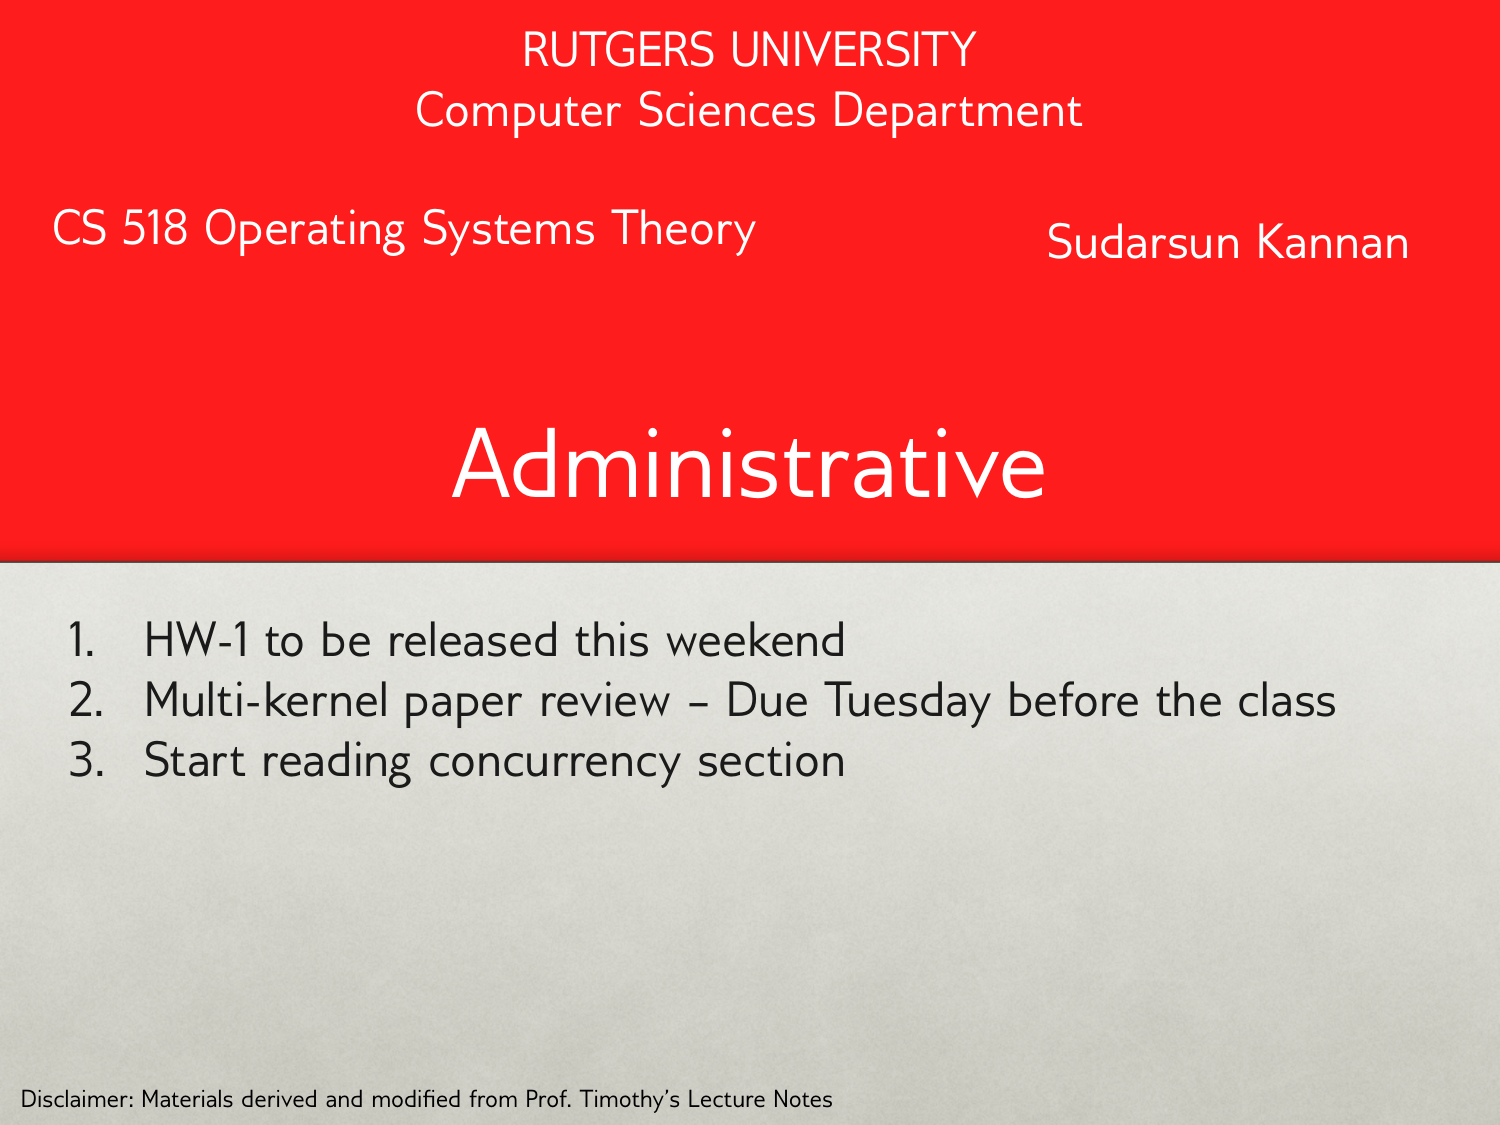

RUTGERS UNIVERSITY
Computer Sciences Department
CS 518 Operating Systems Theory
Sudarsun Kannan
# Administrative
HW-1 to be released this weekend
Multi-kernel paper review – Due Tuesday before the class
Start reading concurrency section
Disclaimer: Materials derived and modified from Prof. Timothy’s Lecture Notes